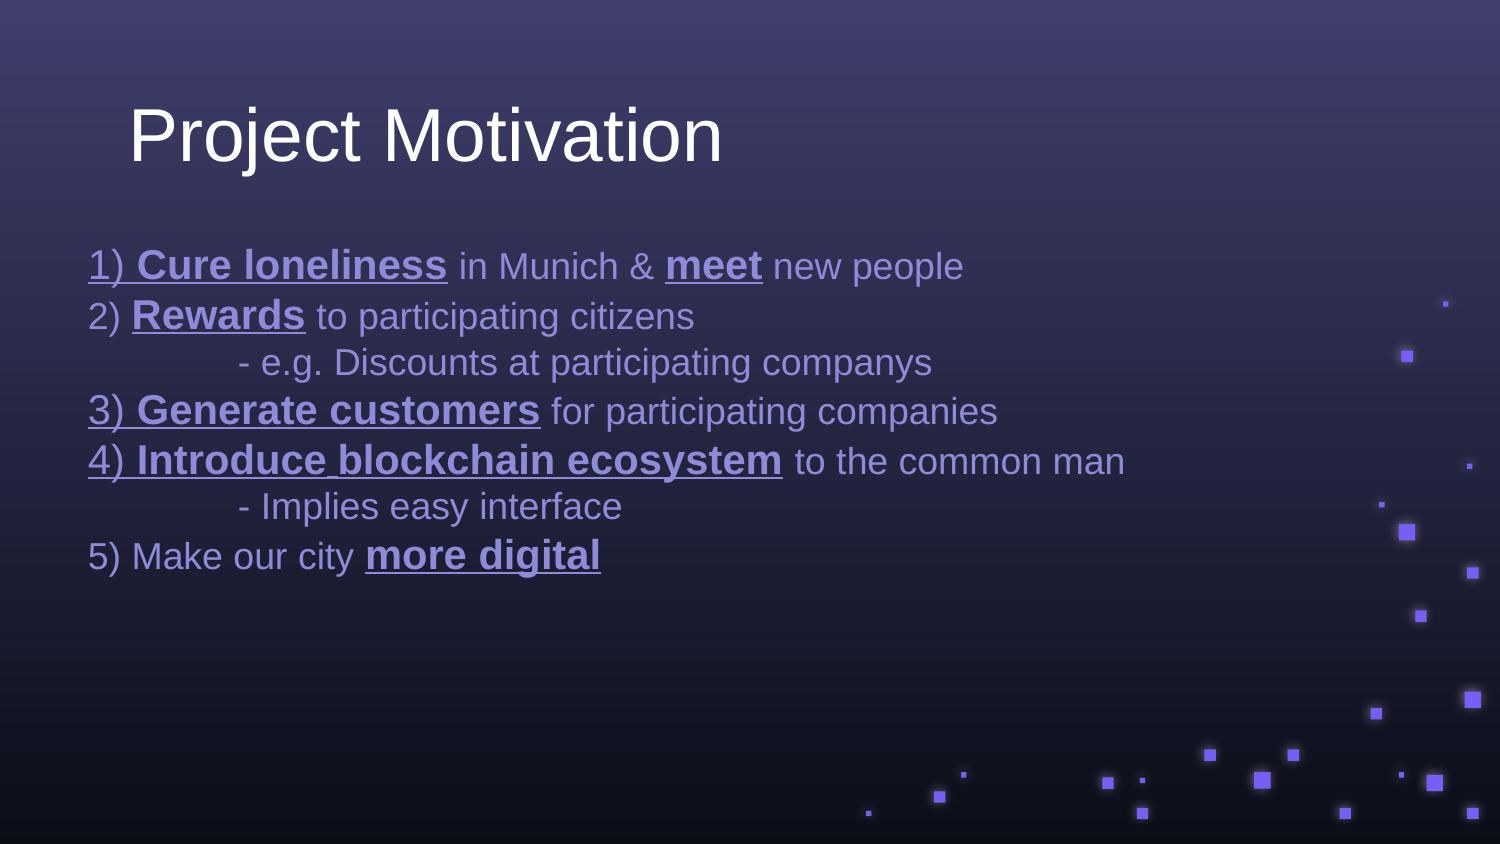

# Project Motivation
1) Cure loneliness in Munich & meet new people
2) Rewards to participating citizens
	- e.g. Discounts at participating companys
3) Generate customers for participating companies
4) Introduce blockchain ecosystem to the common man
	- Implies easy interface
5) Make our city more digital